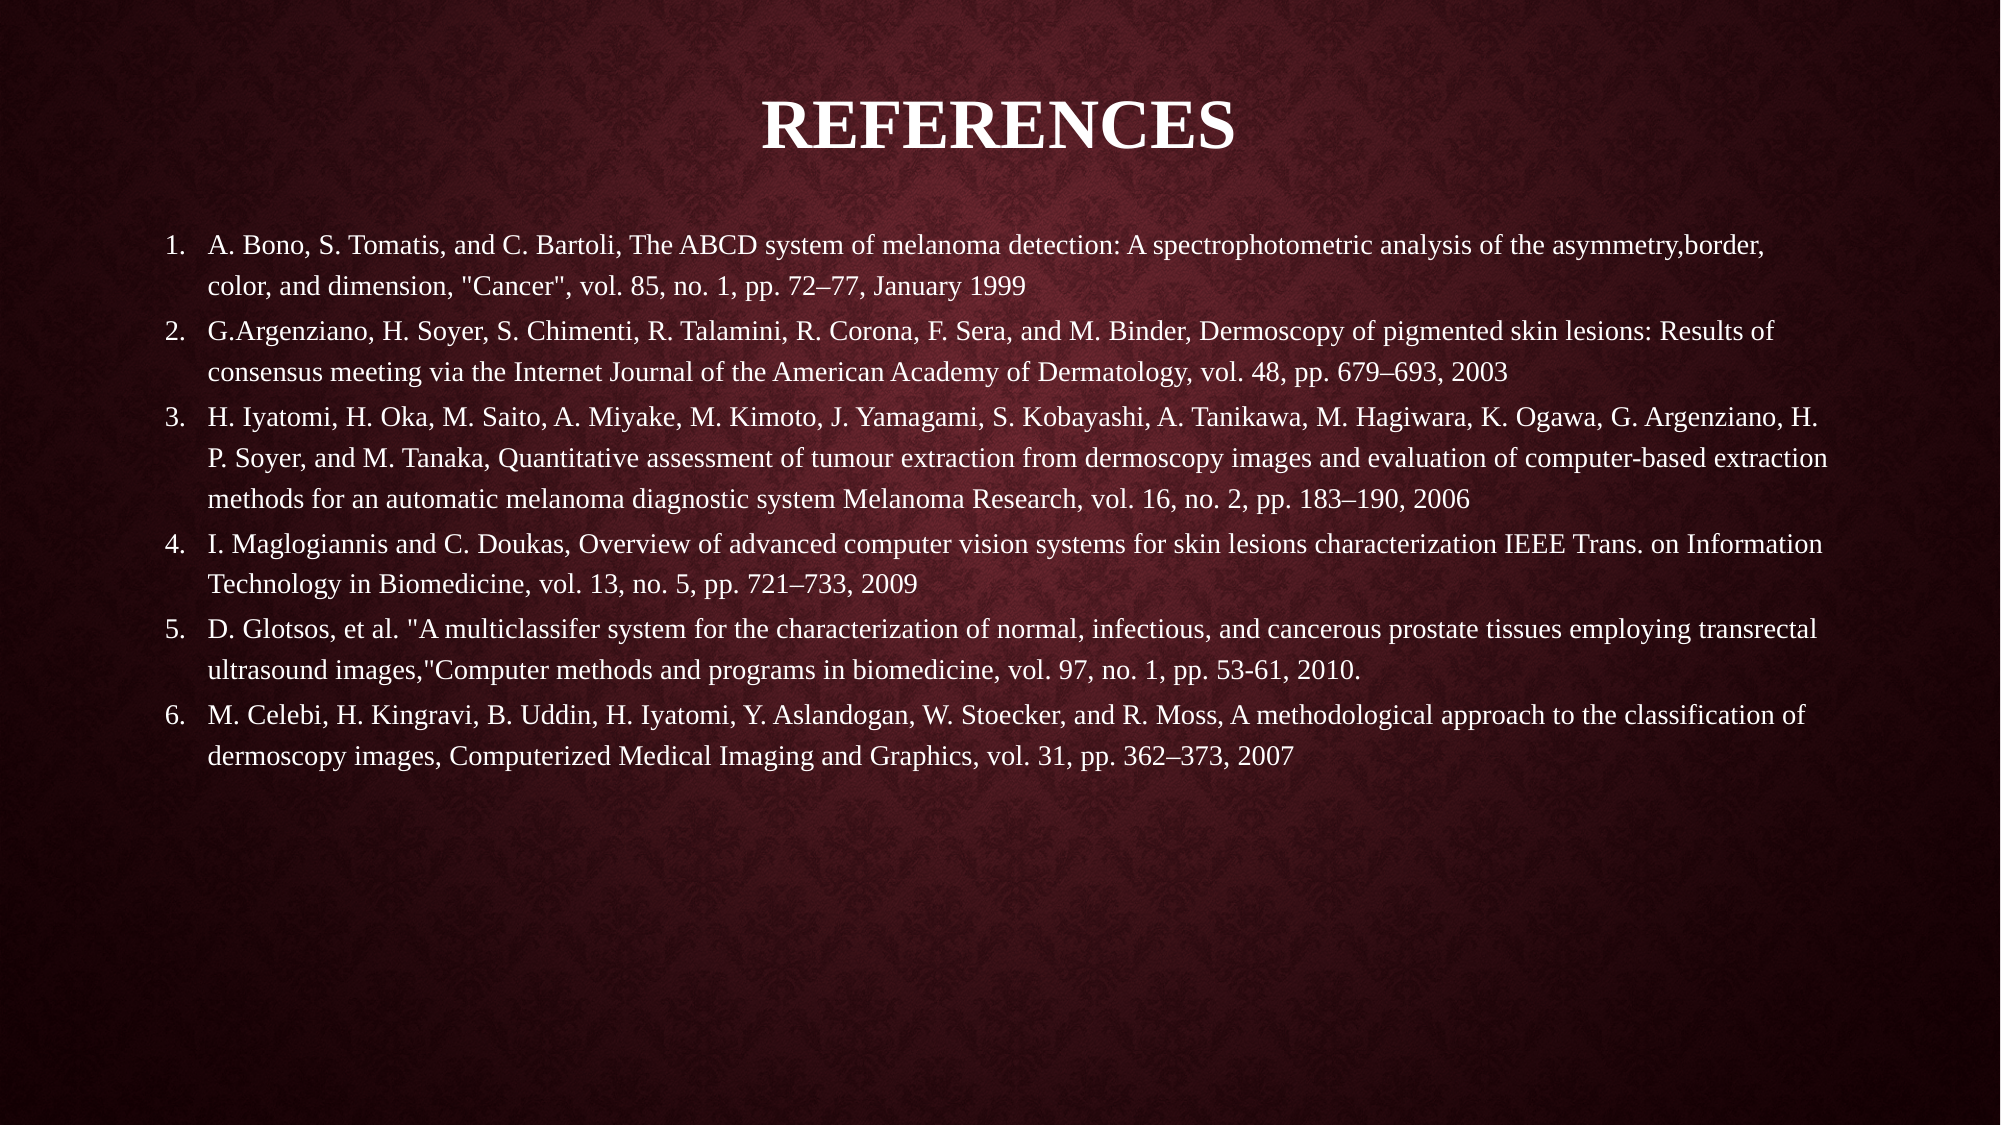

# REFERENCES
A. Bono, S. Tomatis, and C. Bartoli, The ABCD system of melanoma detection: A spectrophotometric analysis of the asymmetry,border, color, and dimension, "Cancer", vol. 85, no. 1, pp. 72–77, January 1999
G.Argenziano, H. Soyer, S. Chimenti, R. Talamini, R. Corona, F. Sera, and M. Binder, Dermoscopy of pigmented skin lesions: Results of consensus meeting via the Internet Journal of the American Academy of Dermatology, vol. 48, pp. 679–693, 2003
H. Iyatomi, H. Oka, M. Saito, A. Miyake, M. Kimoto, J. Yamagami, S. Kobayashi, A. Tanikawa, M. Hagiwara, K. Ogawa, G. Argenziano, H. P. Soyer, and M. Tanaka, Quantitative assessment of tumour extraction from dermoscopy images and evaluation of computer-based extraction methods for an automatic melanoma diagnostic system Melanoma Research, vol. 16, no. 2, pp. 183–190, 2006
I. Maglogiannis and C. Doukas, Overview of advanced computer vision systems for skin lesions characterization IEEE Trans. on Information Technology in Biomedicine, vol. 13, no. 5, pp. 721–733, 2009
D. Glotsos, et al. "A multiclassifer system for the characterization of normal, infectious, and cancerous prostate tissues employing transrectal ultrasound images,"Computer methods and programs in biomedicine, vol. 97, no. 1, pp. 53-61, 2010.
M. Celebi, H. Kingravi, B. Uddin, H. Iyatomi, Y. Aslandogan, W. Stoecker, and R. Moss, A methodological approach to the classification of dermoscopy images, Computerized Medical Imaging and Graphics, vol. 31, pp. 362–373, 2007